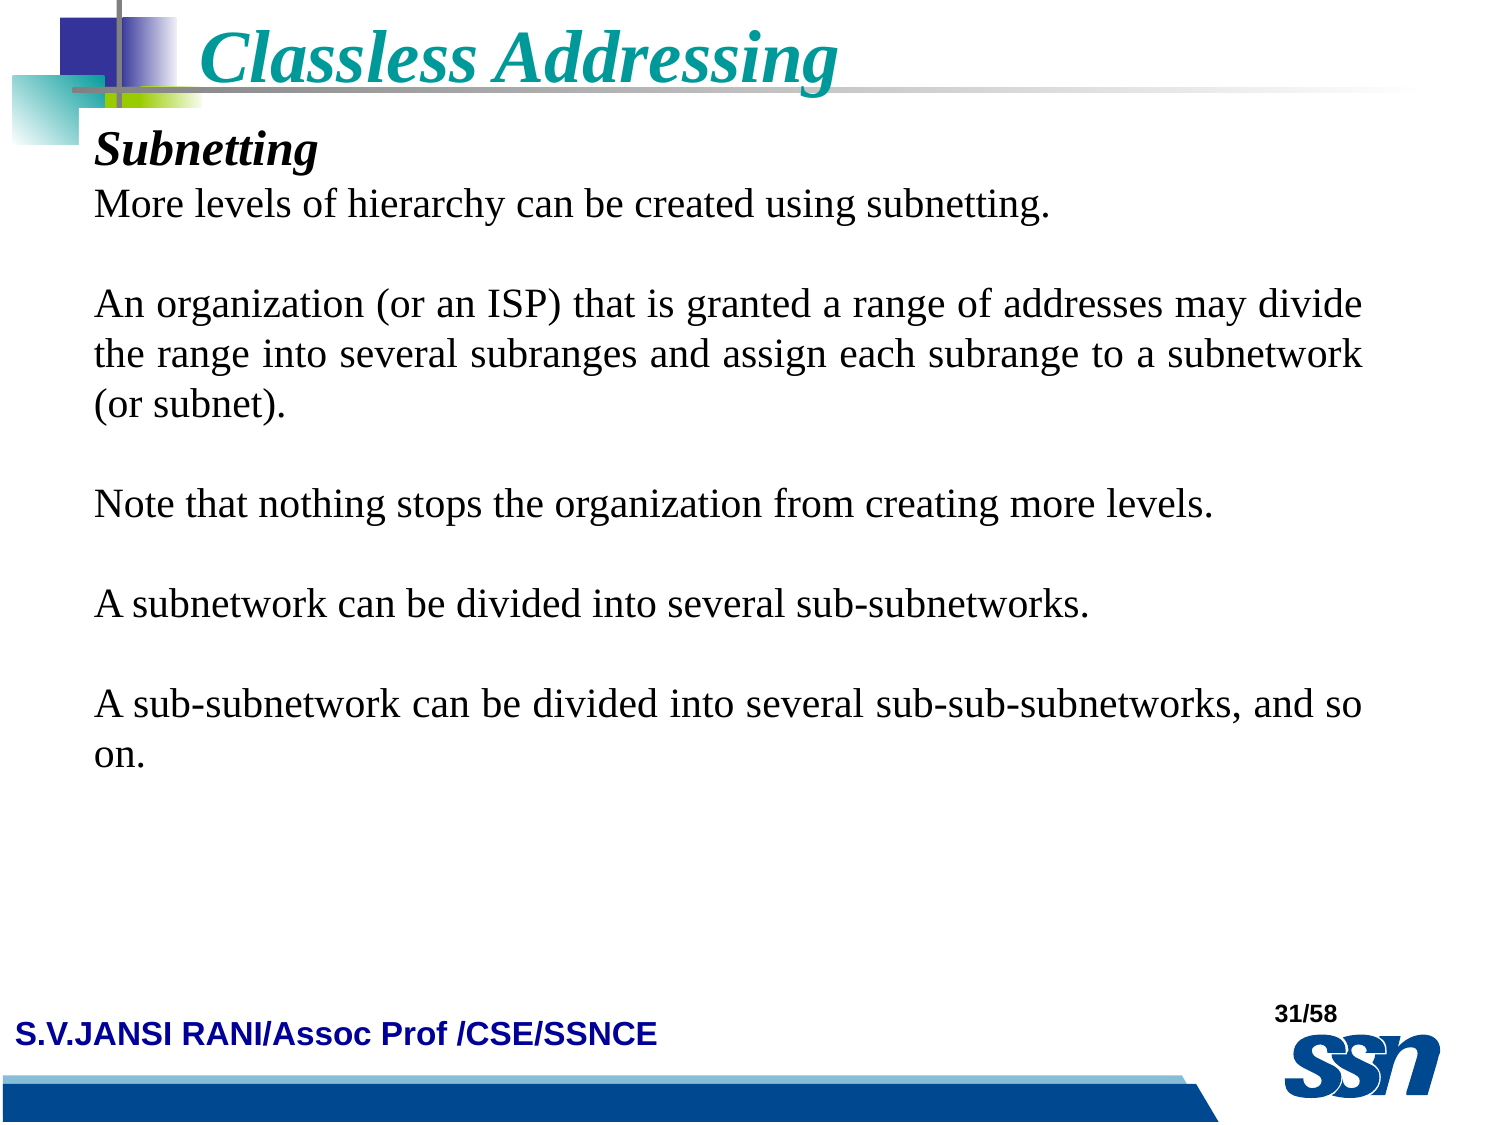

Classless Addressing

Subnetting
More levels of hierarchy can be created using subnetting.

An organization (or an ISP) that is granted a range of addresses may divide the range into several subranges and assign each subrange to a subnetwork (or subnet).

Note that nothing stops the organization from creating more levels.

A subnetwork can be divided into several sub-subnetworks.

A sub-subnetwork can be divided into several sub-sub-subnetworks, and so on.